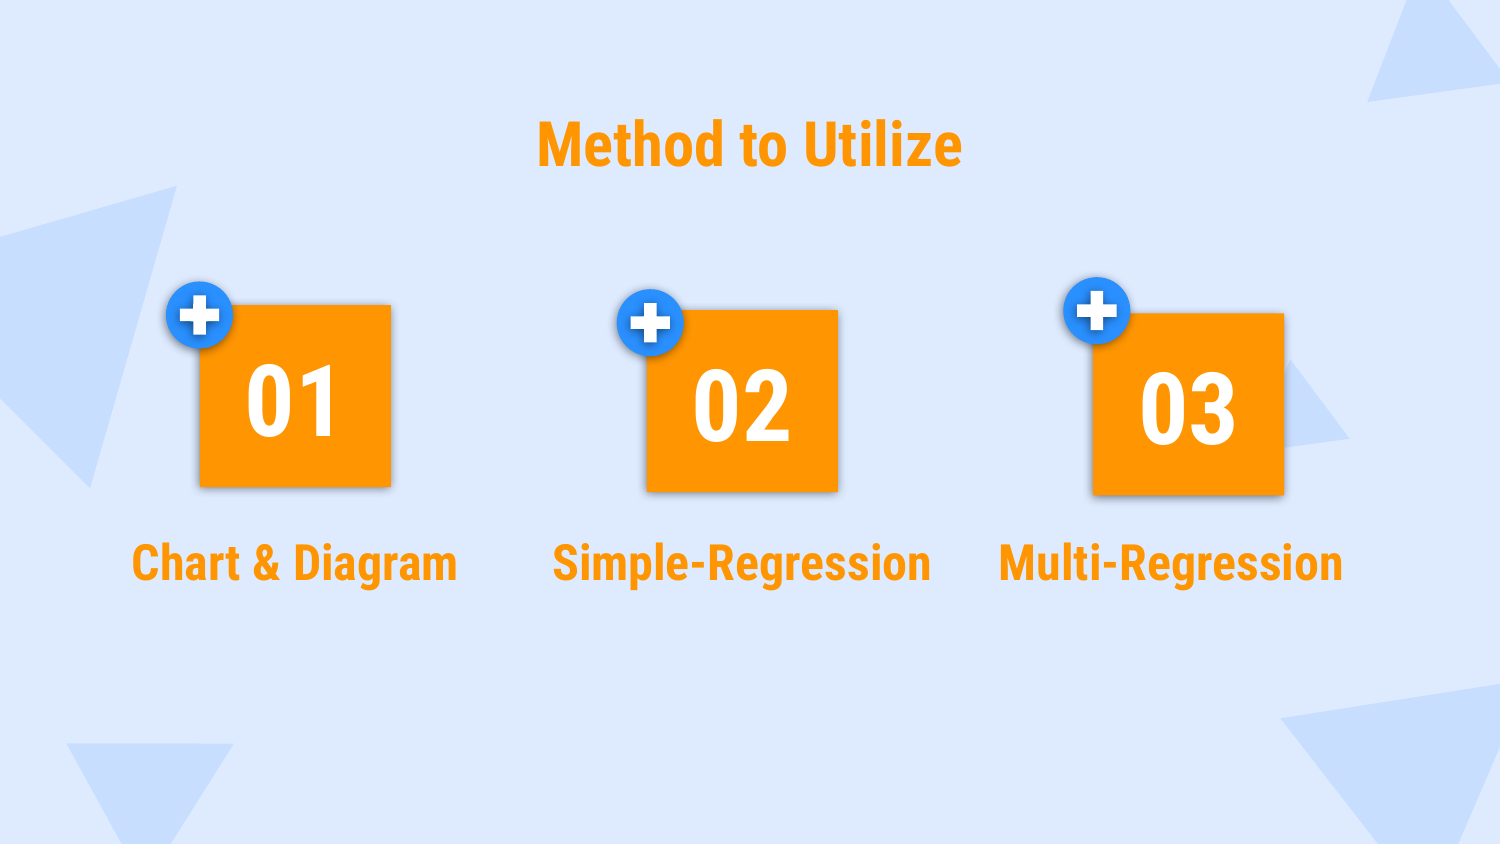

# Method to Utilize

01
02
03
Chart & Diagram
Simple-Regression
Multi-Regression